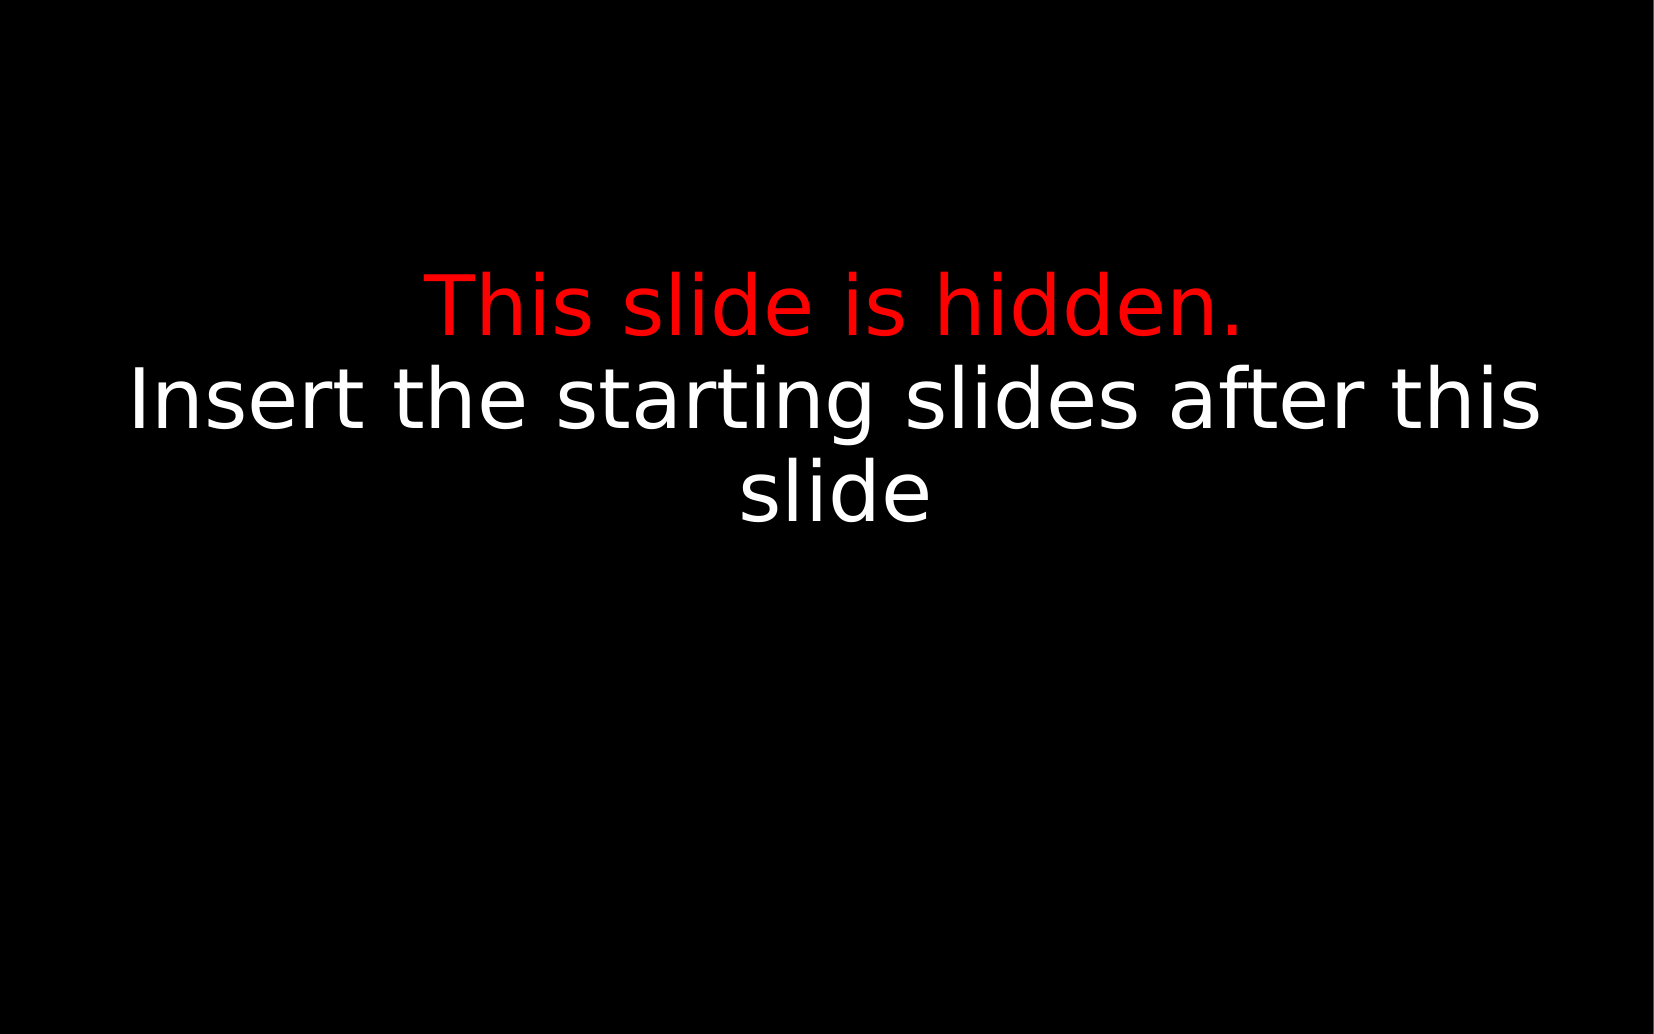

This slide is hidden.
Insert the starting slides after this slide